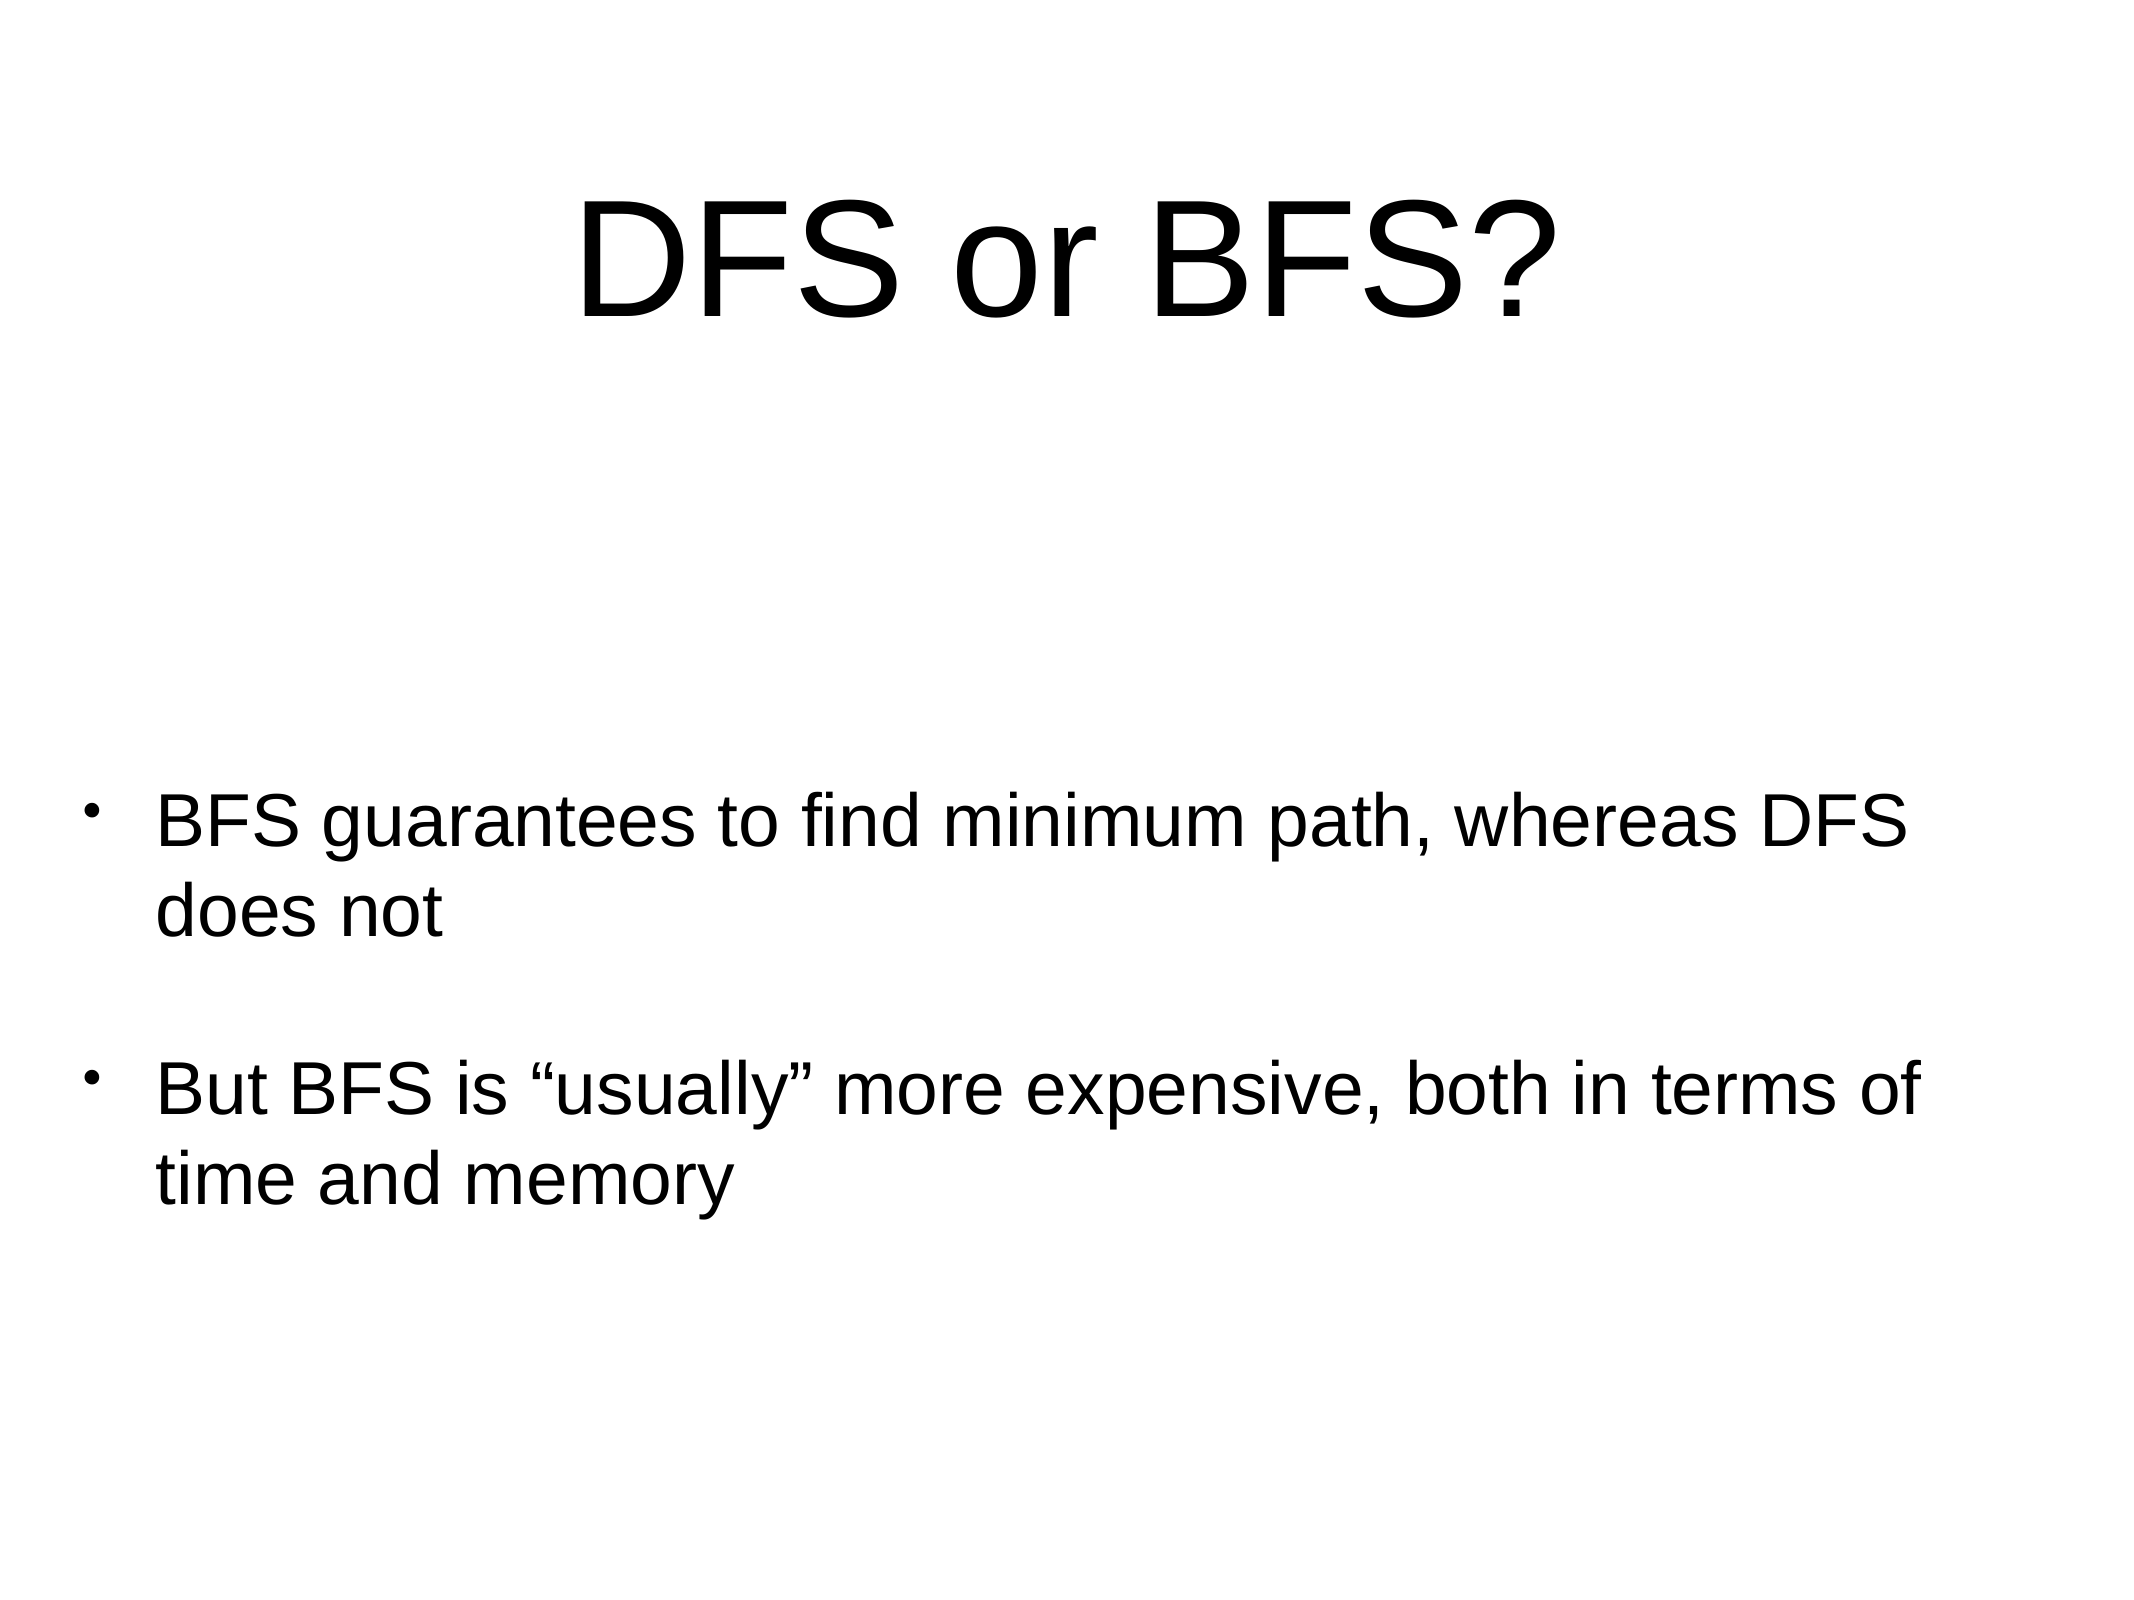

# DFS or BFS?
BFS guarantees to find minimum path, whereas DFS does not
But BFS is “usually” more expensive, both in terms of time and memory